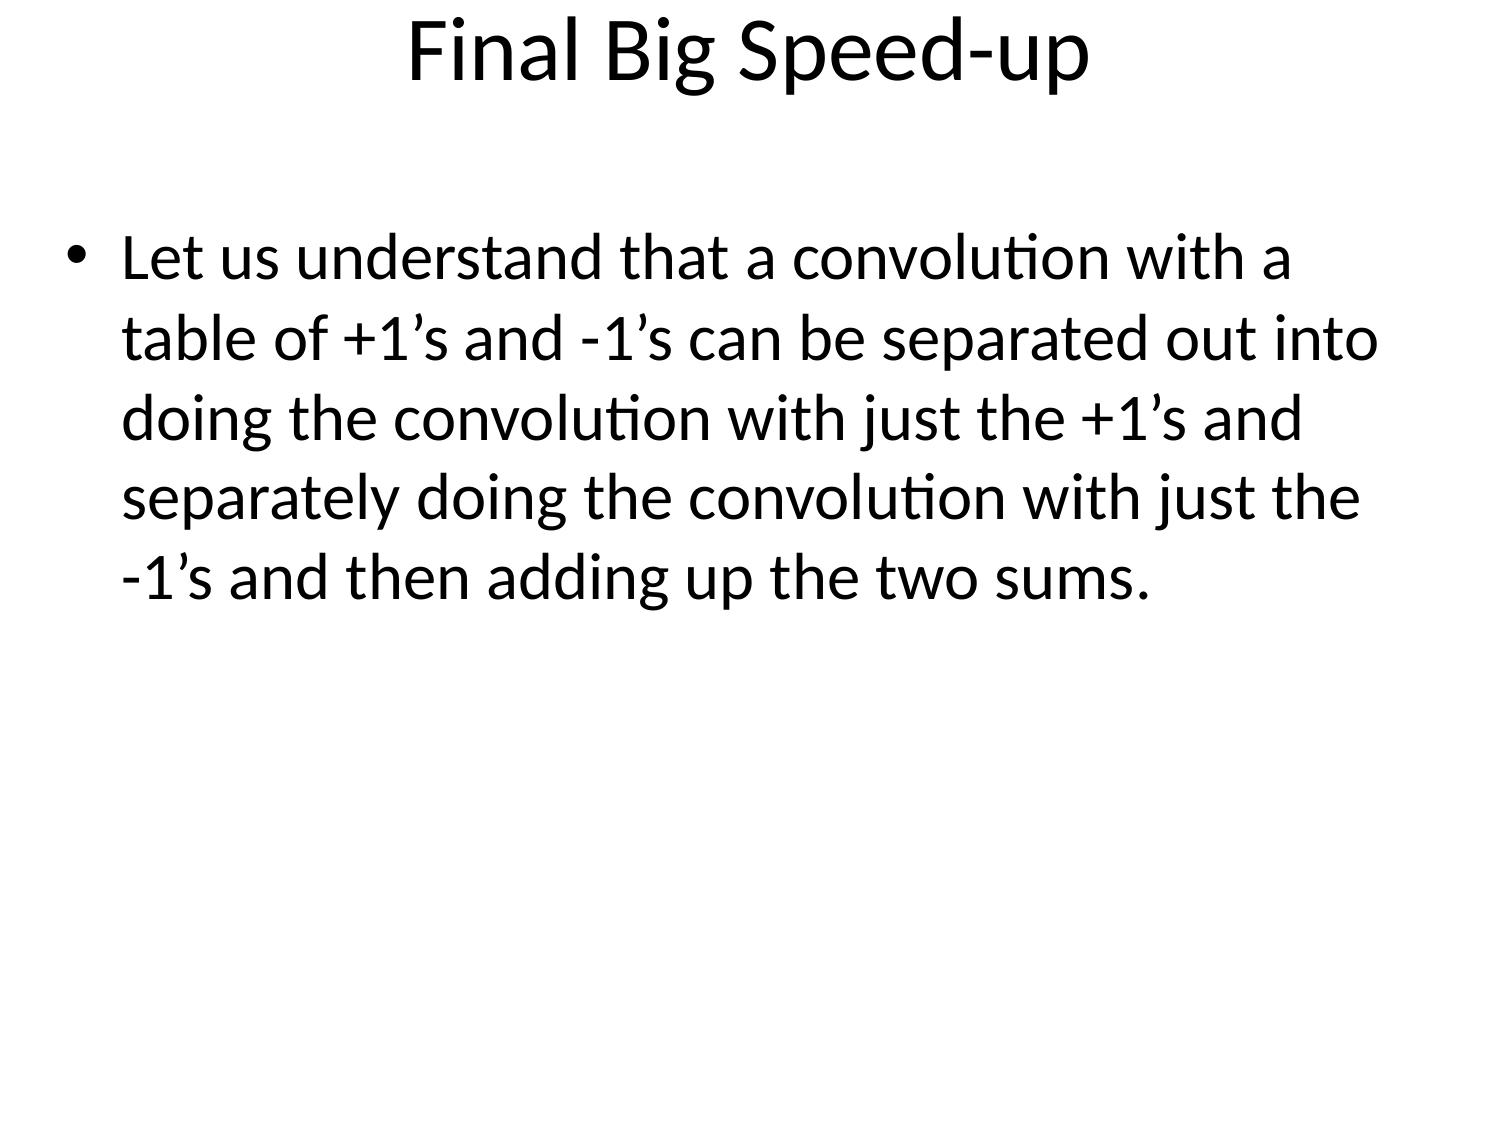

# Final Big Speed-up

Let us understand that a convolution with a table of +1’s and -1’s can be separated out into doing the convolution with just the +1’s and separately doing the convolution with just the -1’s and then adding up the two sums.